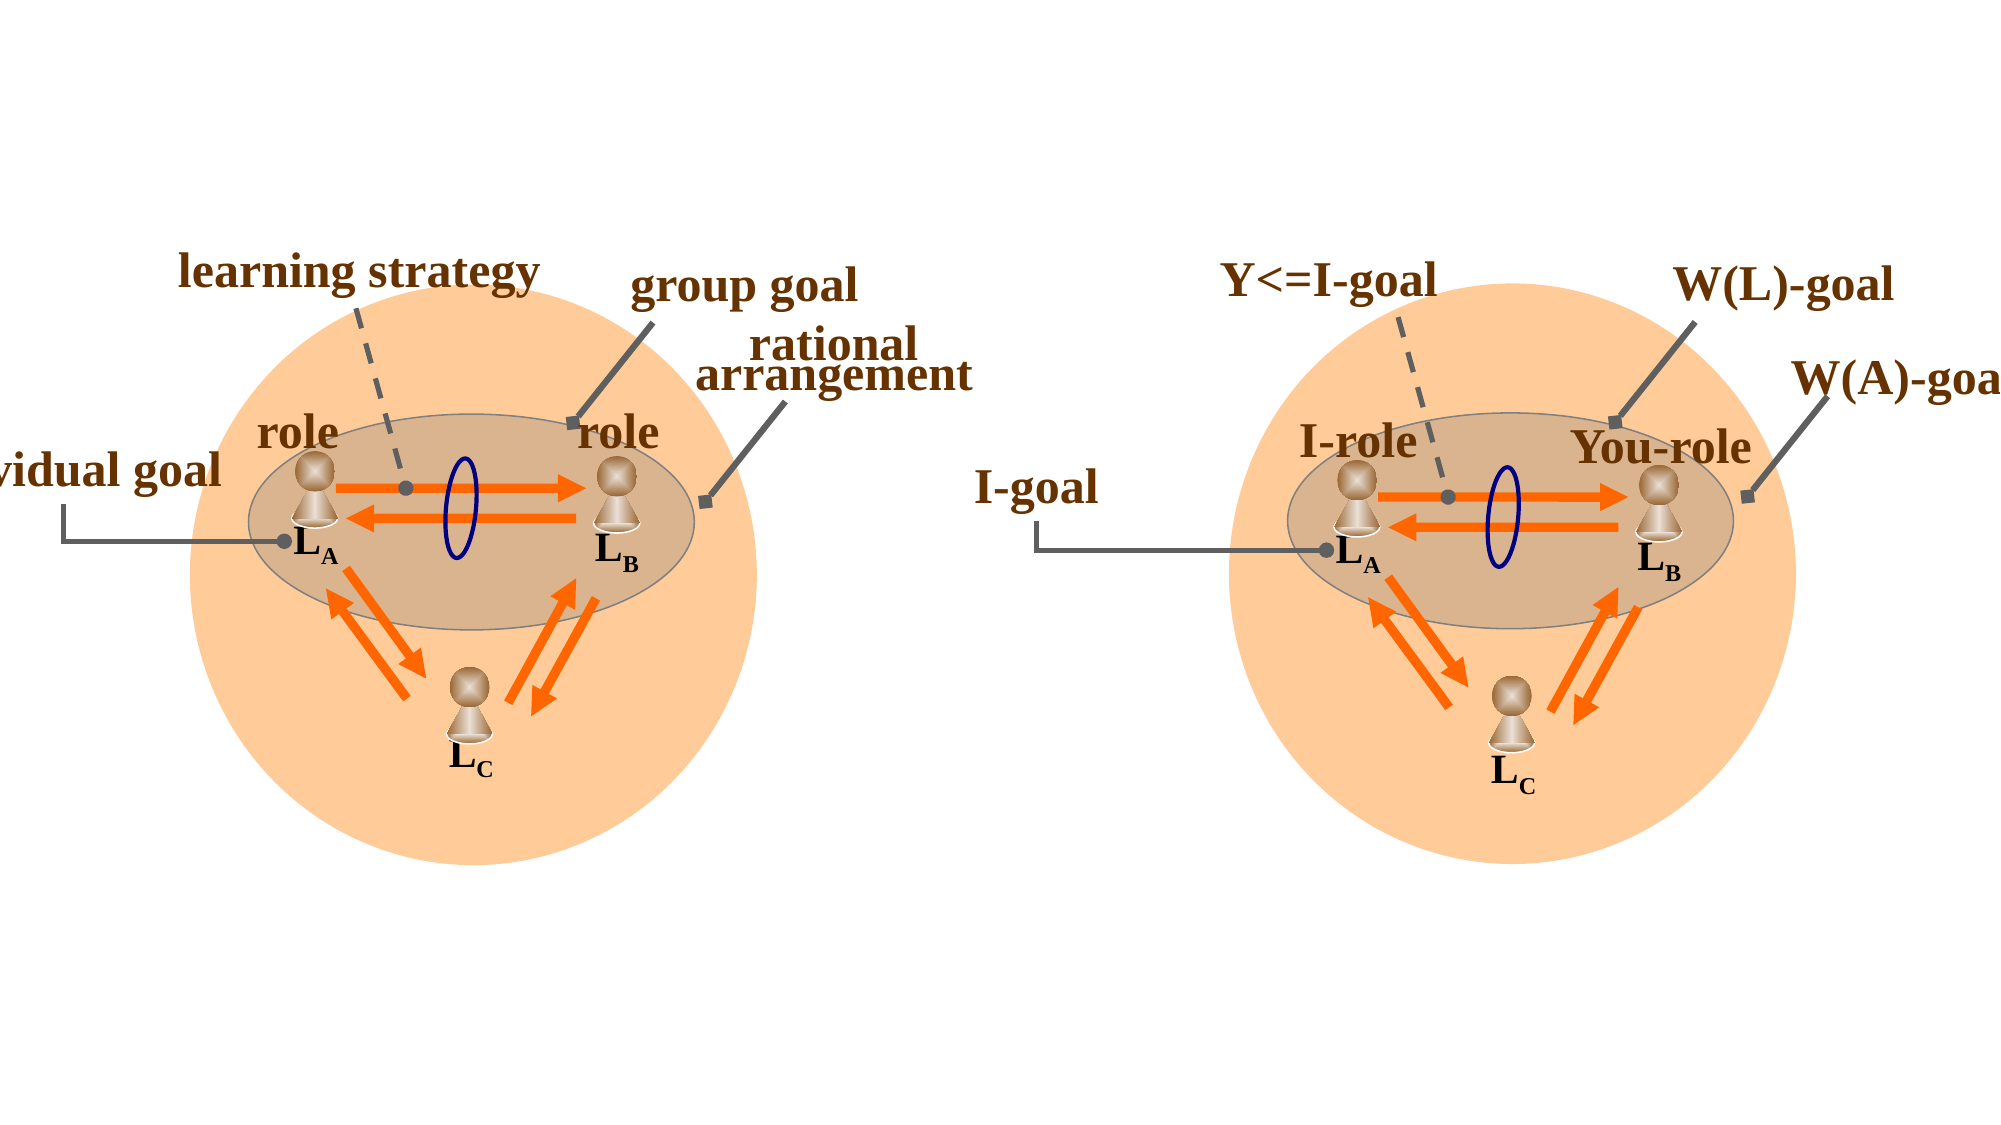

learning strategy
Y<=I-goal
W(L)-goal
group goal

rational
arrangement
W(A)-goal
role
role

I-role

You-role

individual goal
I-goal

LA
LB

LA
LB

LC
LC